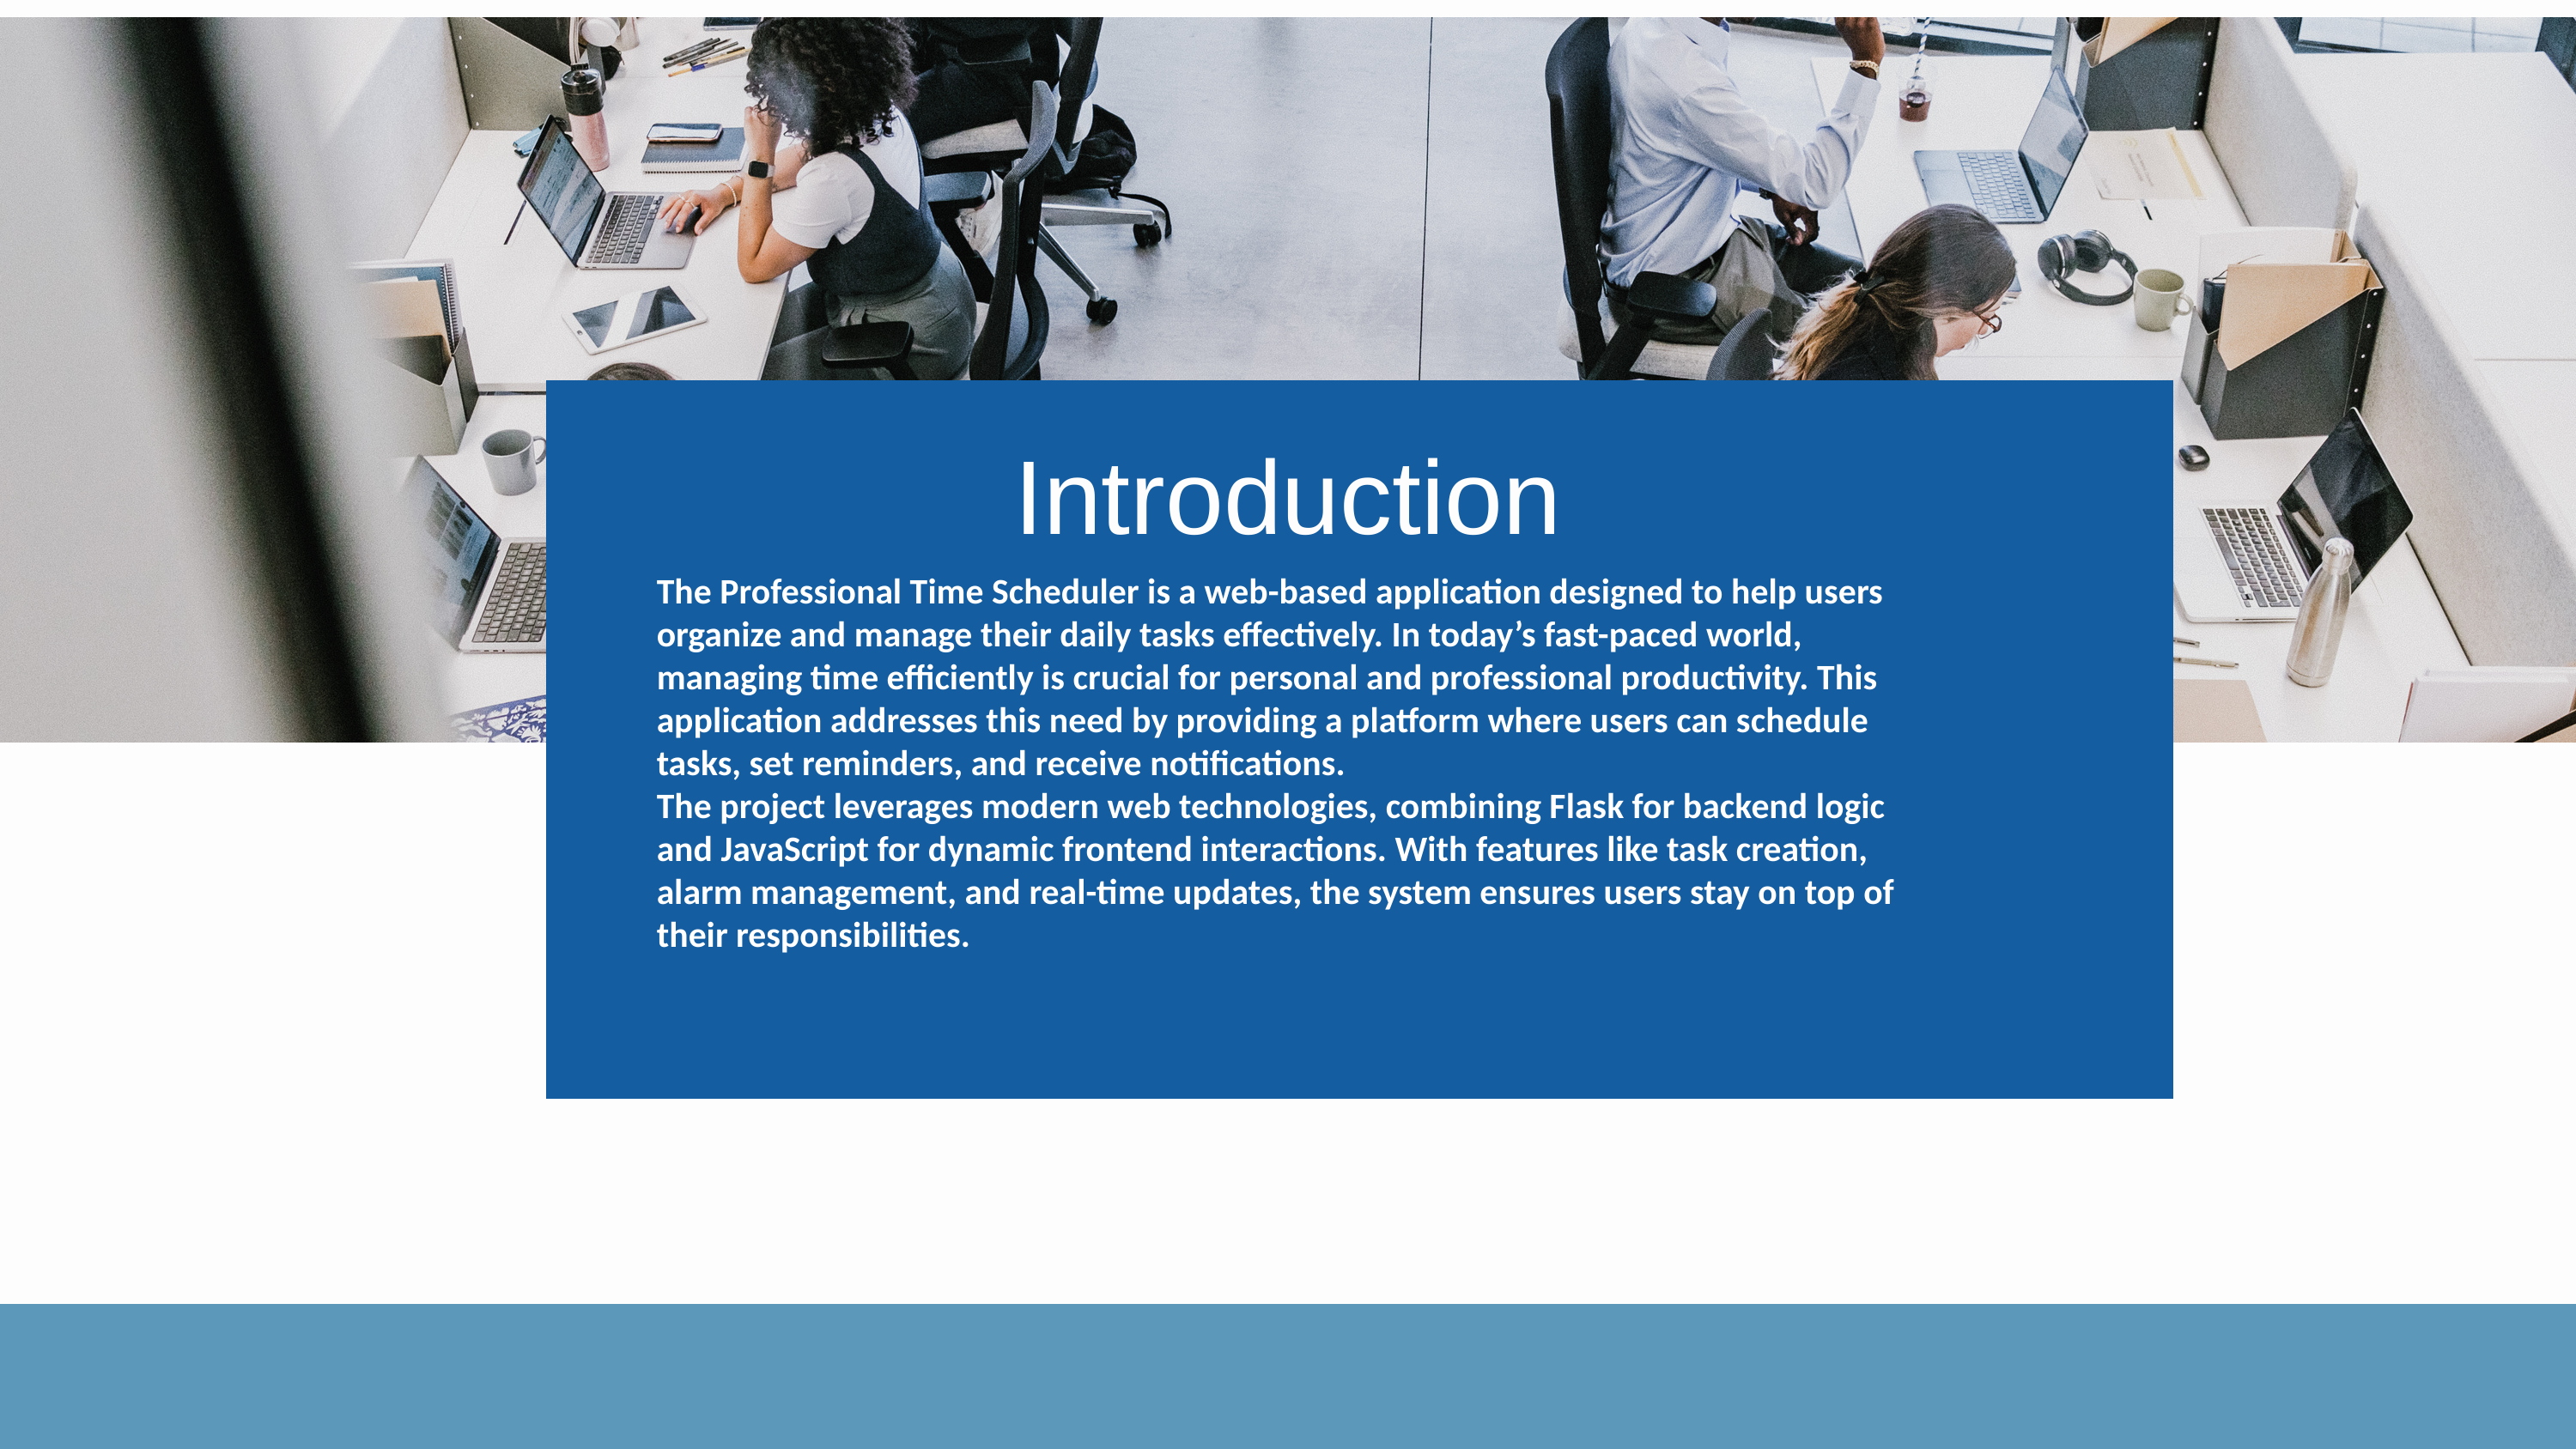

Introduction
The Professional Time Scheduler is a web-based application designed to help users organize and manage their daily tasks effectively. In today’s fast-paced world, managing time efficiently is crucial for personal and professional productivity. This application addresses this need by providing a platform where users can schedule tasks, set reminders, and receive notifications.
The project leverages modern web technologies, combining Flask for backend logic and JavaScript for dynamic frontend interactions. With features like task creation, alarm management, and real-time updates, the system ensures users stay on top of their responsibilities.